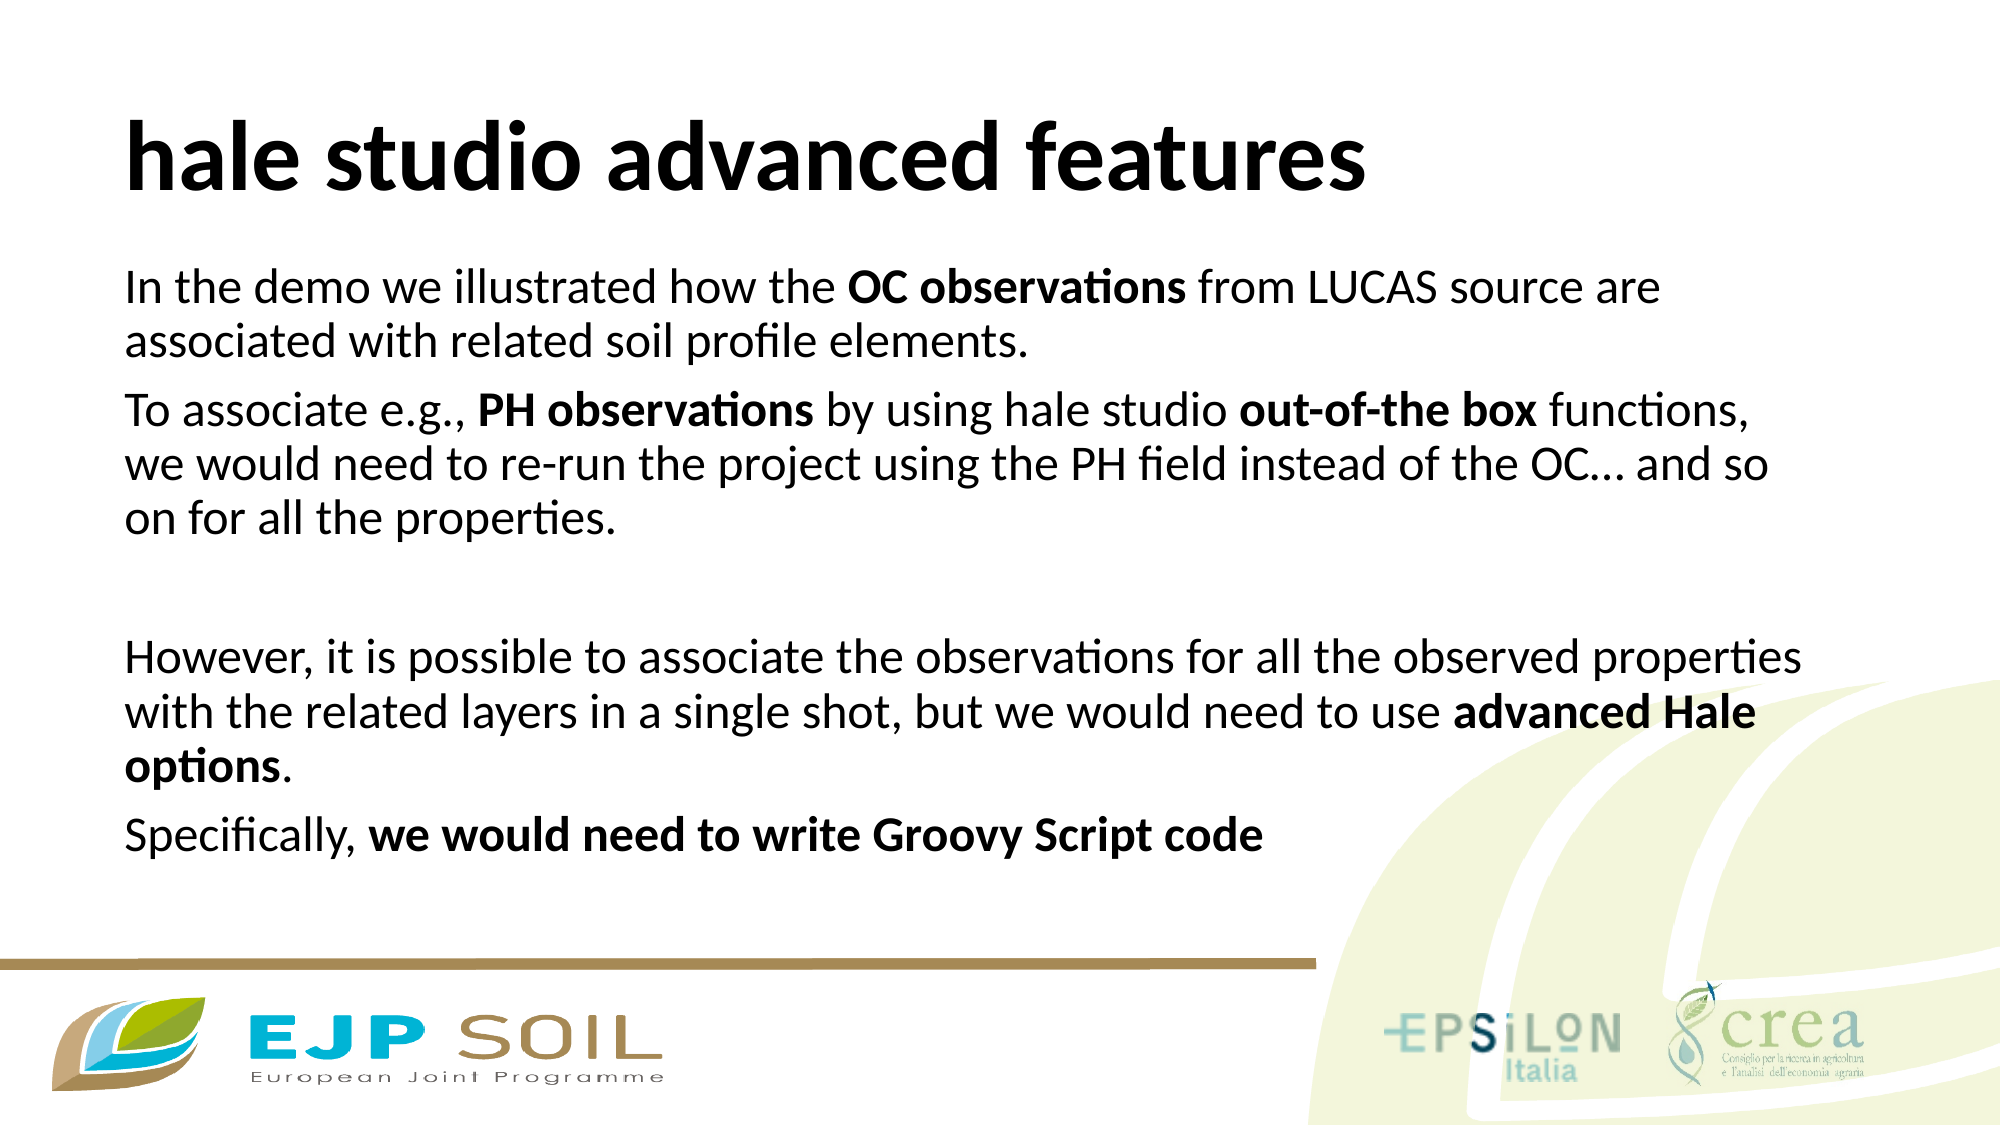

# hale studio advanced features
In the demo we illustrated how the OC observations from LUCAS source are associated with related soil profile elements.
To associate e.g., PH observations by using hale studio out-of-the box functions, we would need to re-run the project using the PH field instead of the OC… and so on for all the properties.

However, it is possible to associate the observations for all the observed properties with the related layers in a single shot, but we would need to use advanced Hale options.
Specifically, we would need to write Groovy Script code